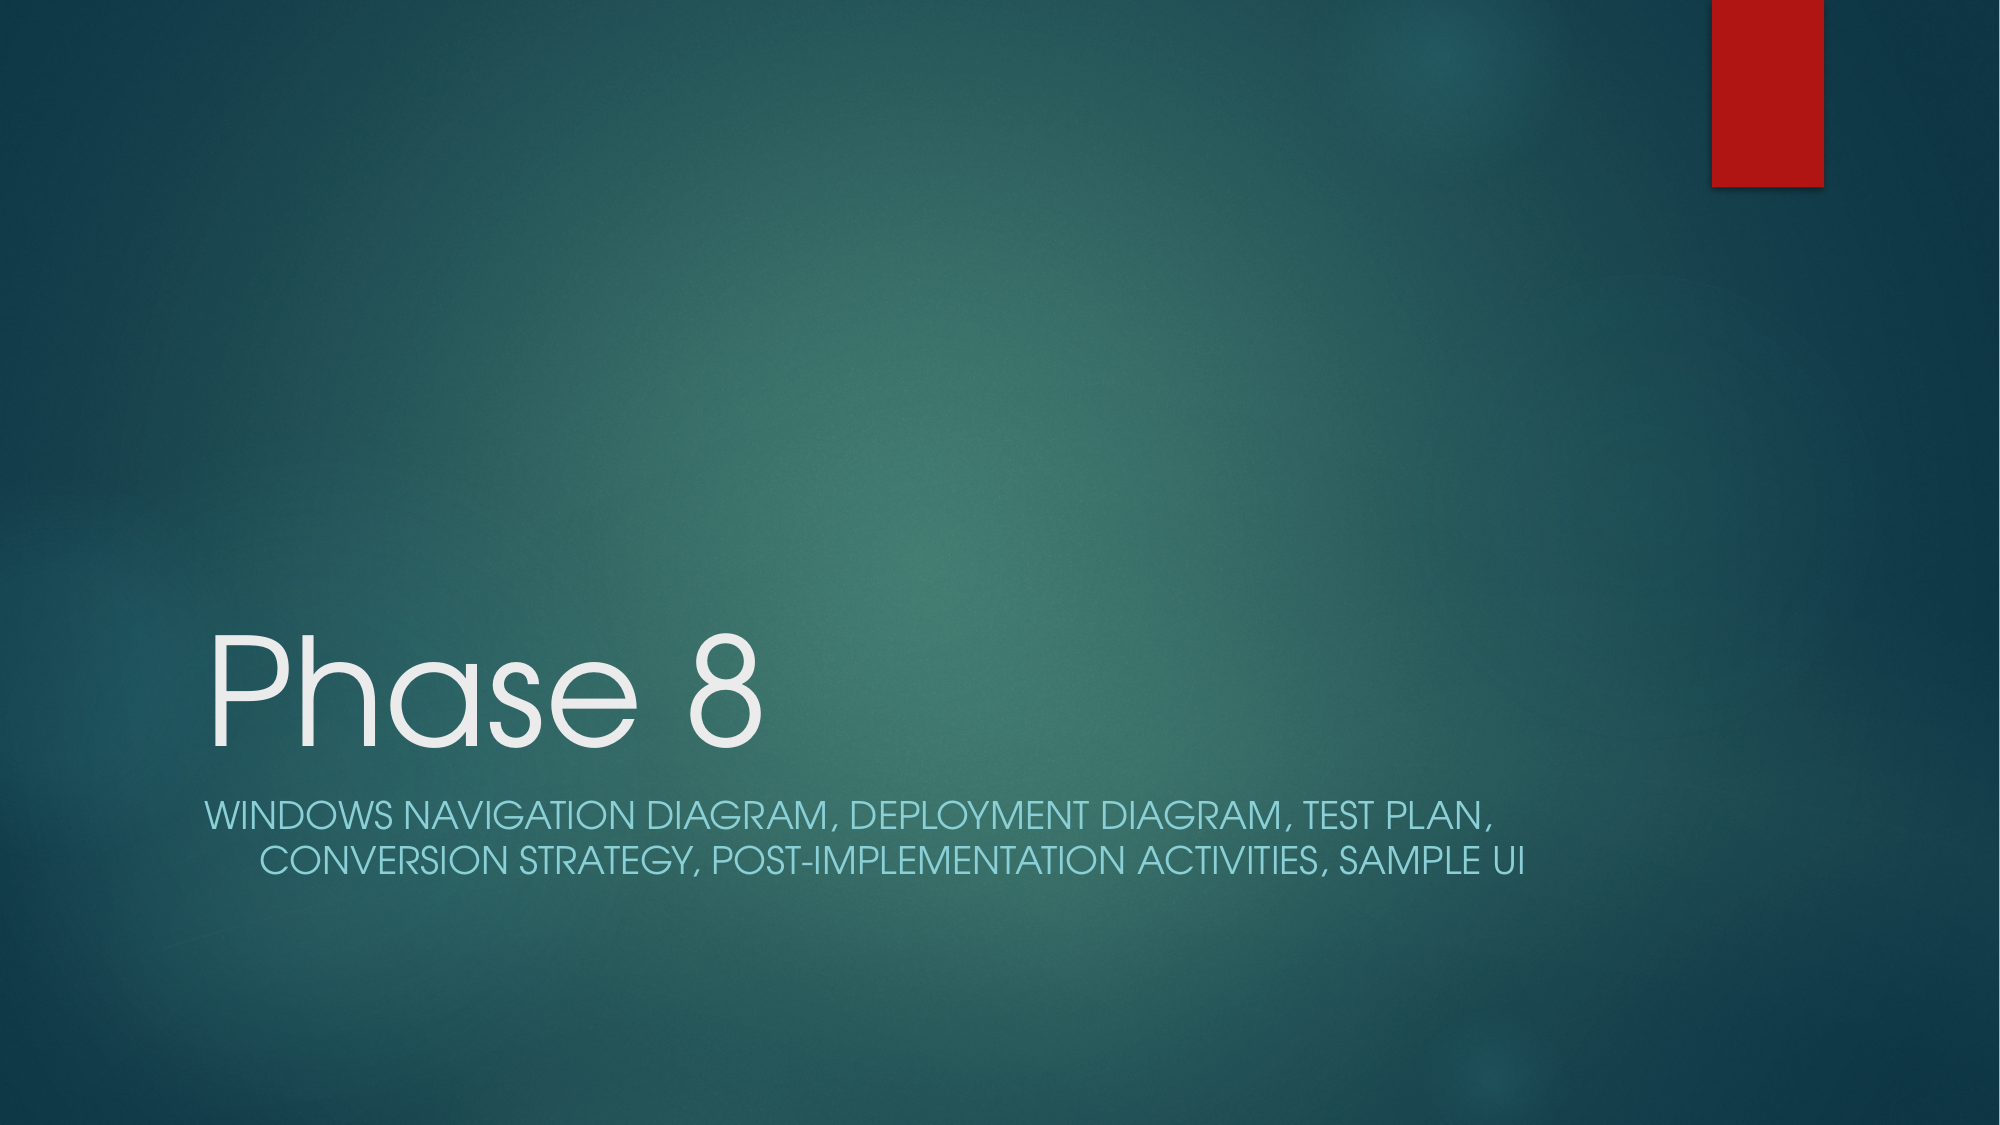

# Phase 8
Windows navigation diagram, Deployment diagram, Test plan, Conversion strategy, Post-implementation activities, Sample UI